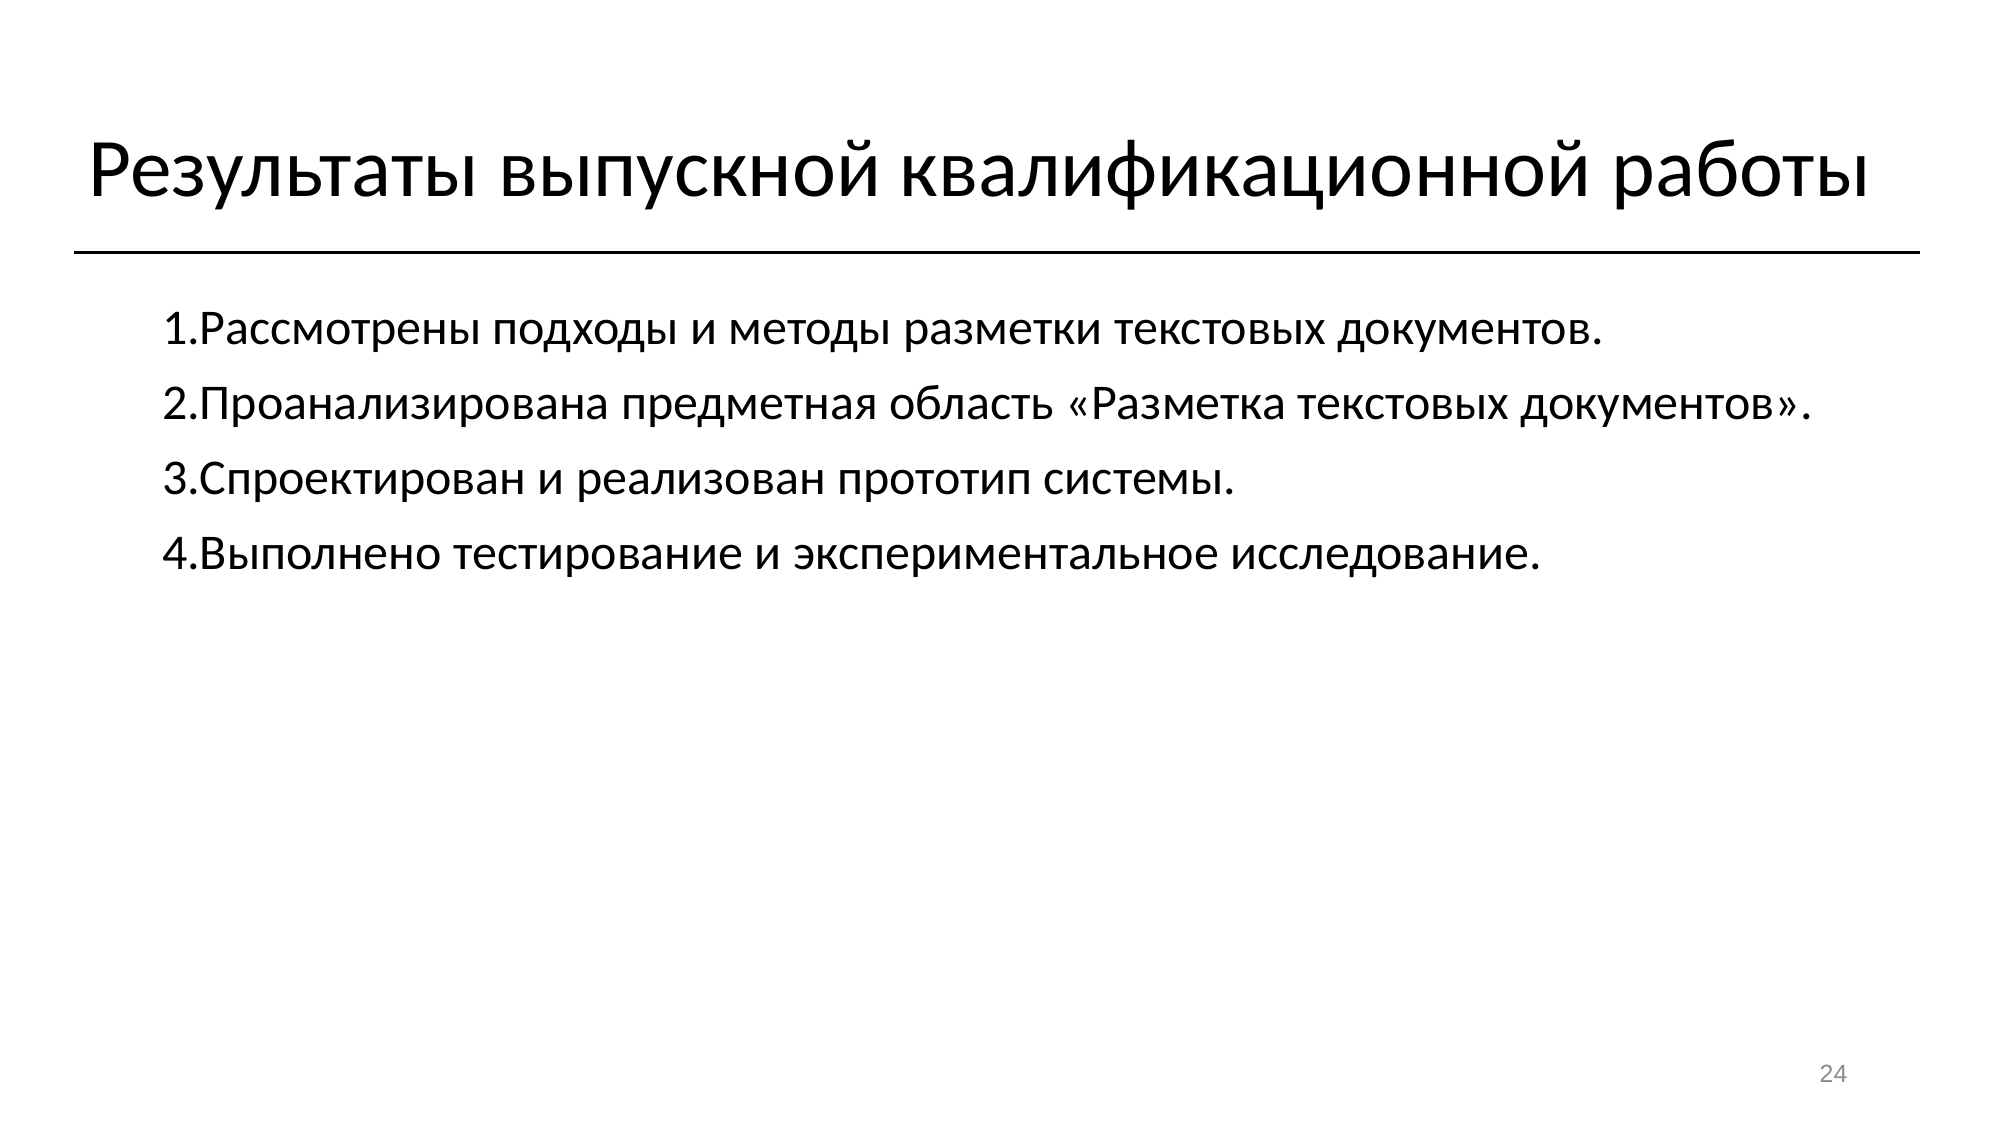

# Результаты выпускной квалификационной работы
Рассмотрены подходы и методы разметки текстовых документов.
Проанализирована предметная область «Разметка текстовых документов».
Спроектирован и реализован прототип системы.
Выполнено тестирование и экспериментальное исследование.

24